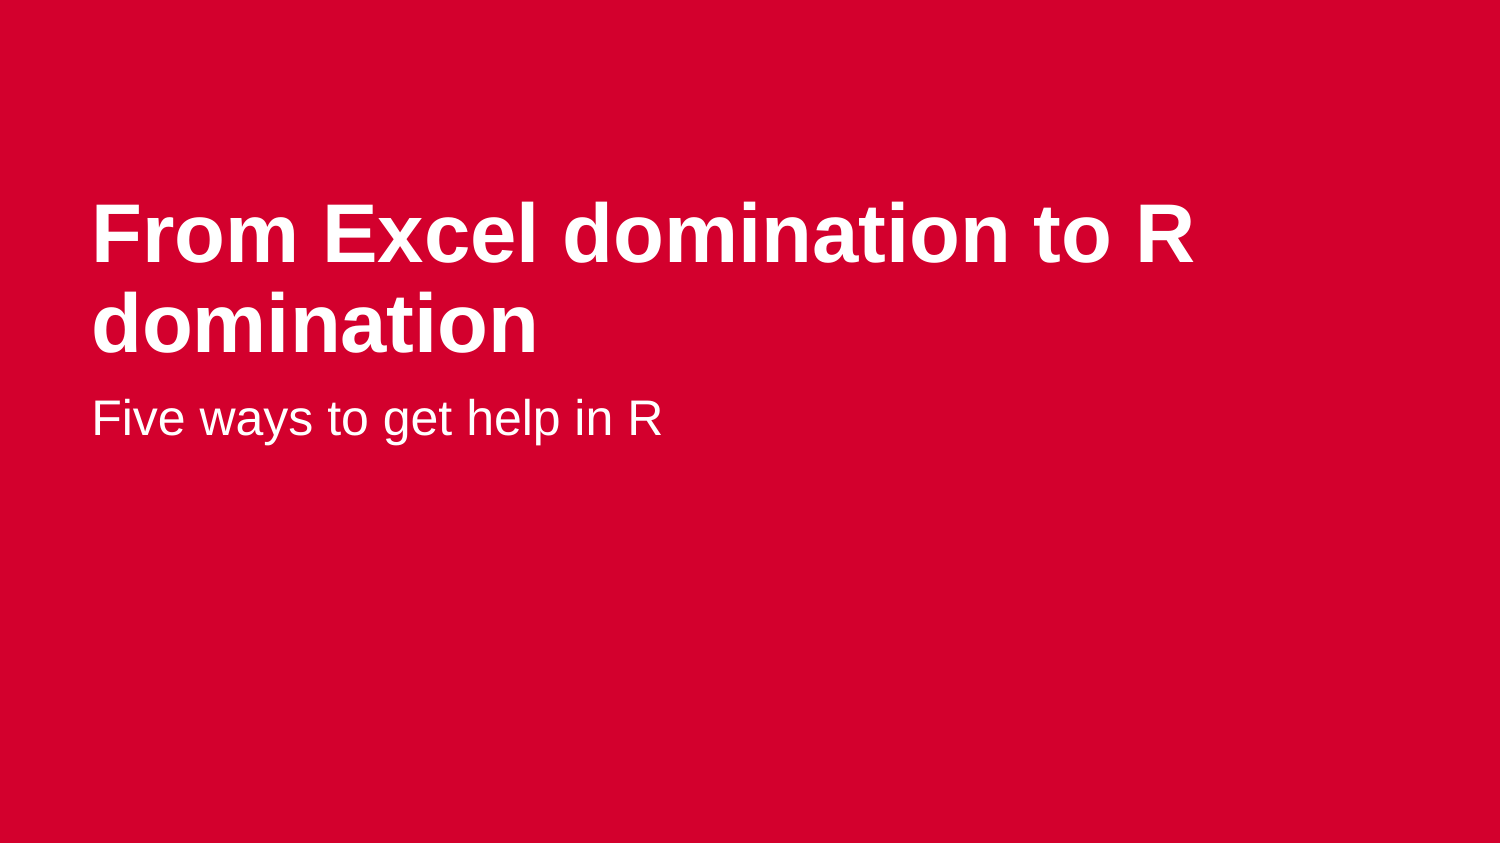

From Excel domination to R domination
Five ways to get help in R